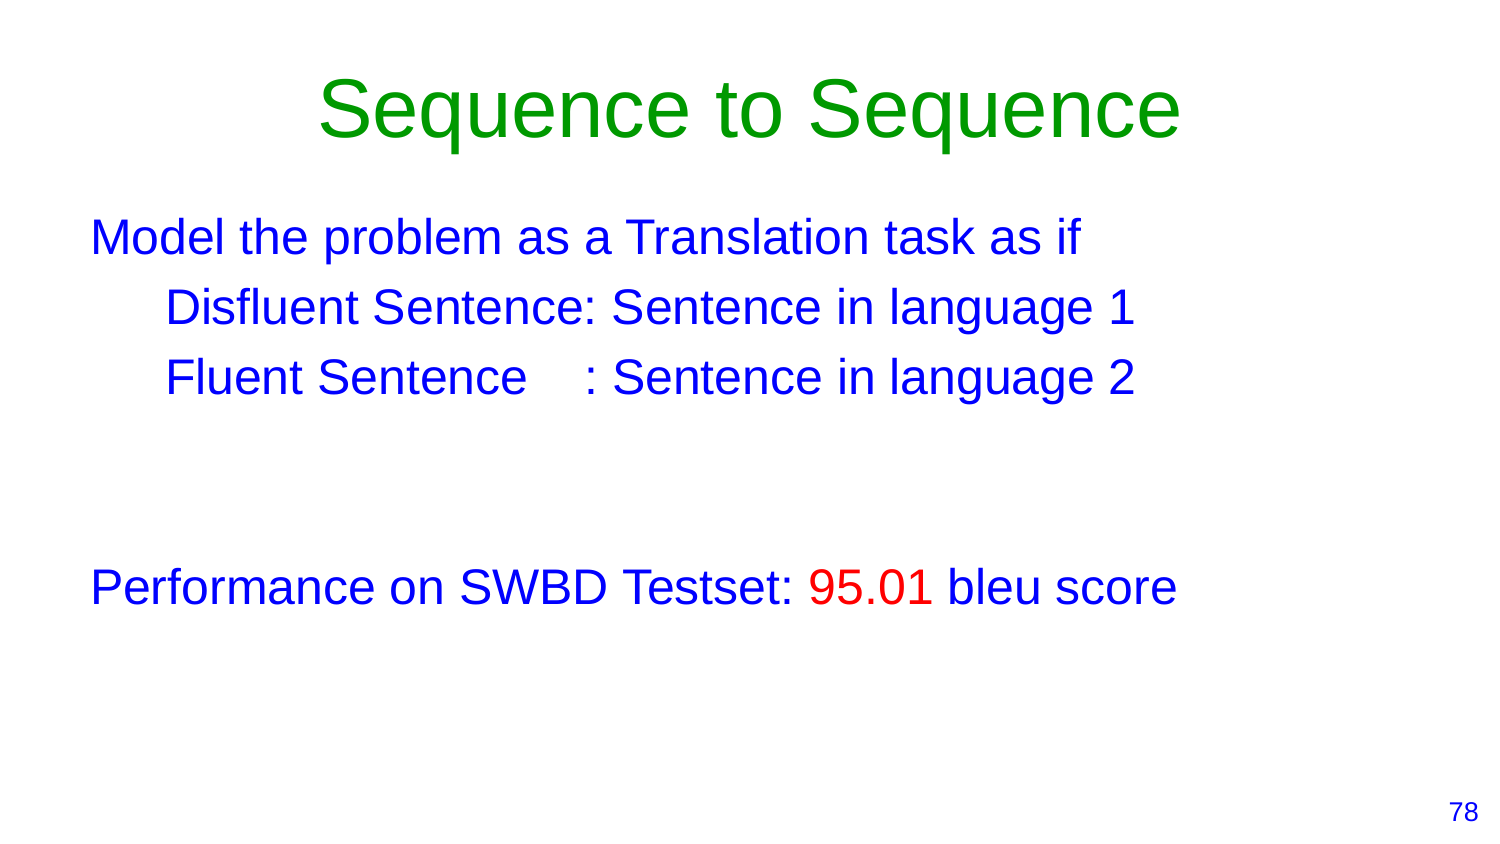

# Sequence to Sequence
Model the problem as a Translation task as if
Disfluent Sentence: Sentence in language 1
Fluent Sentence    : Sentence in language 2

Performance on SWBD Testset: 95.01 bleu score
78